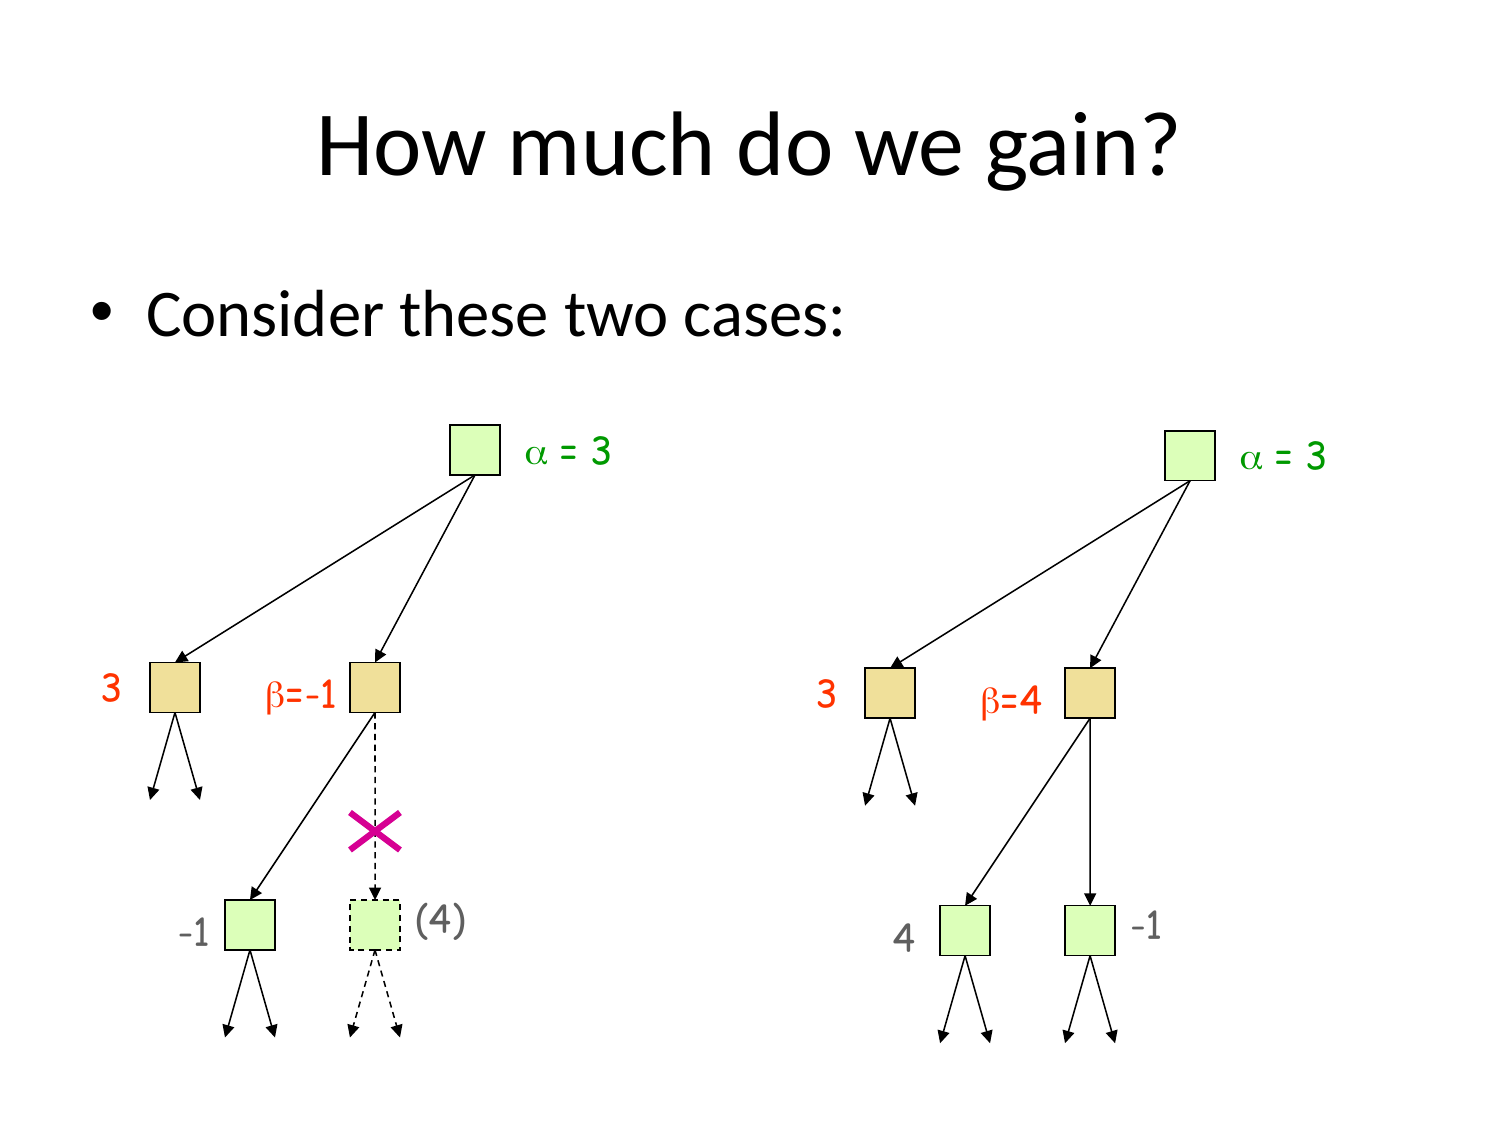

# How much do we gain?
Consider these two cases:
α = 3

α = 3

3

β=-1

3

β=4

(4)
-1

-1

4